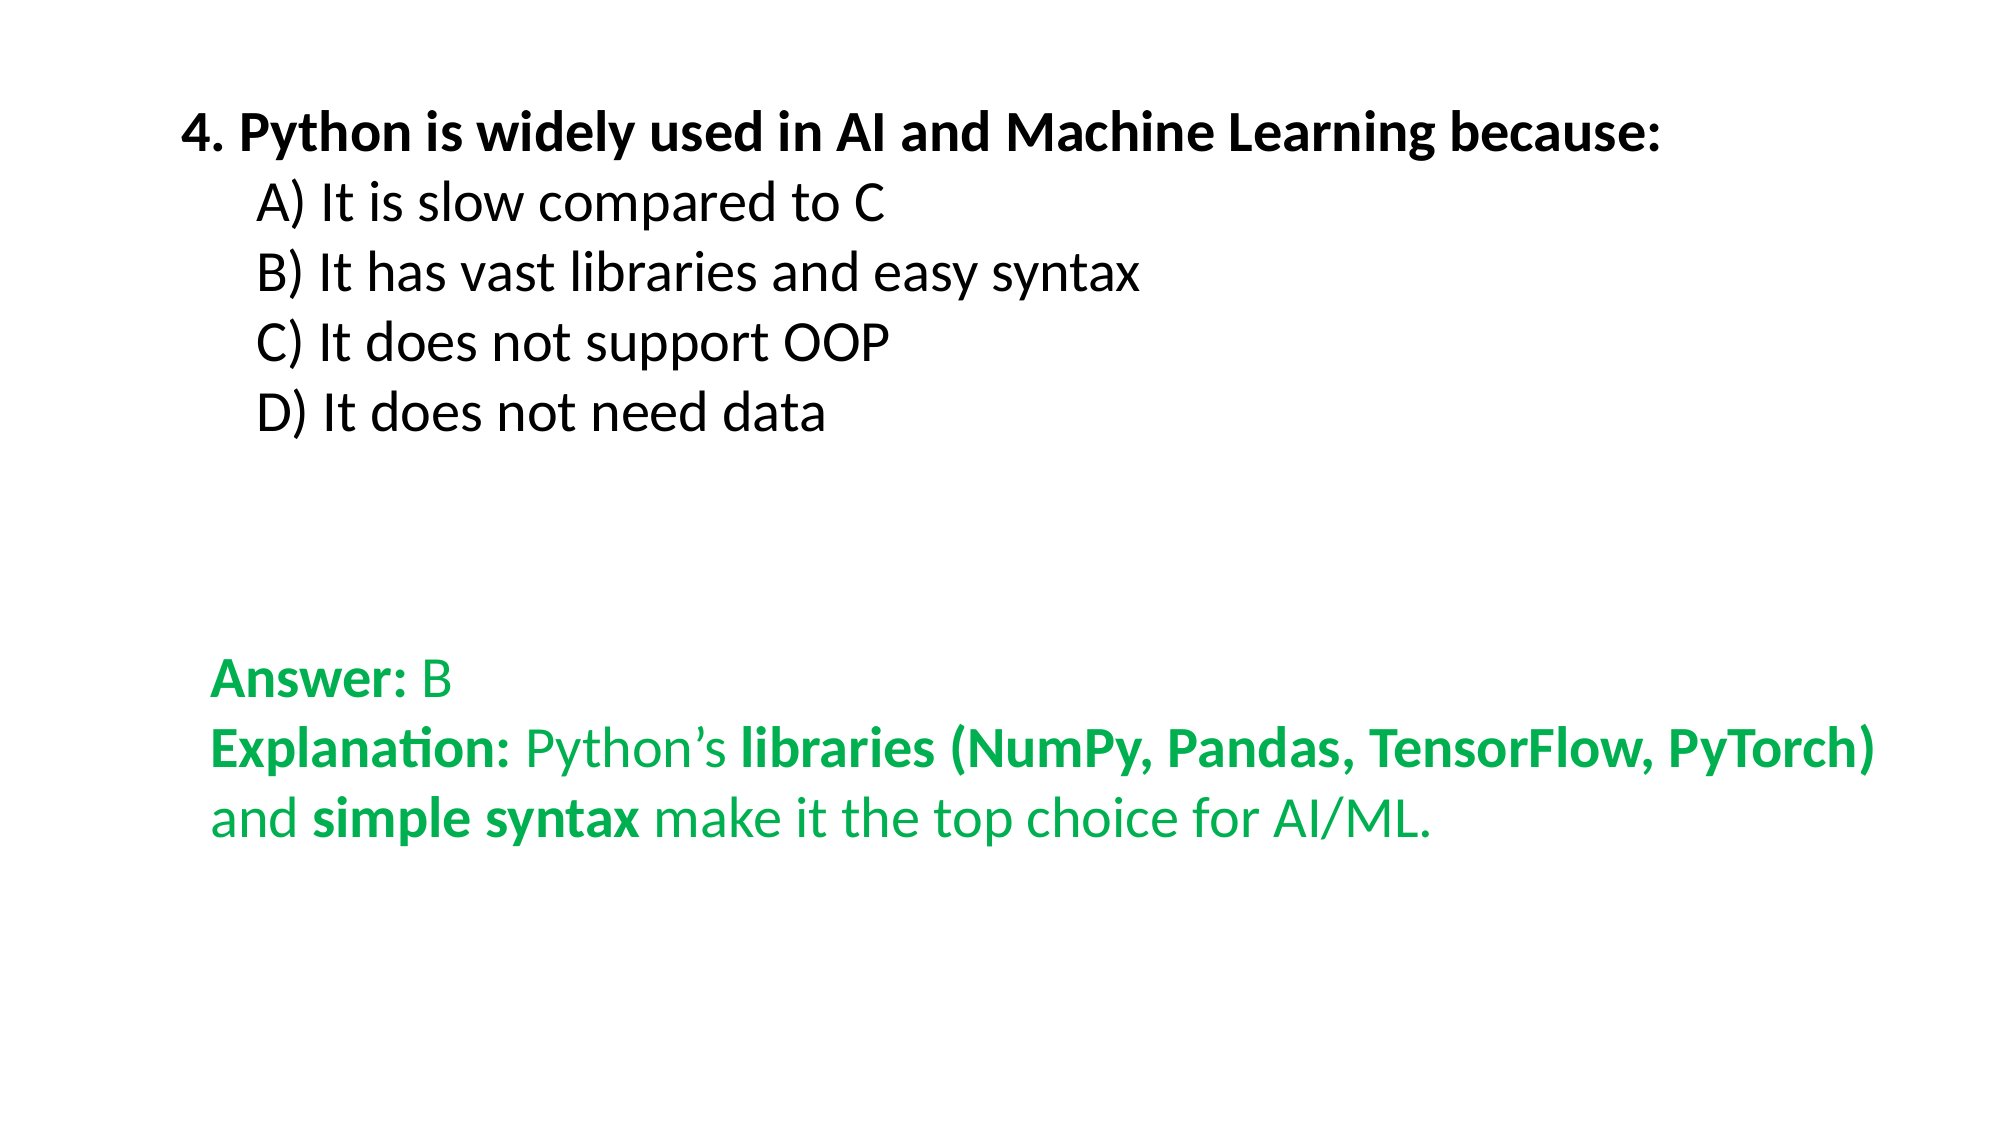

4. Python is widely used in AI and Machine Learning because:
A) It is slow compared to C
B) It has vast libraries and easy syntax
C) It does not support OOP
D) It does not need data
Answer: B
Explanation: Python’s libraries (NumPy, Pandas, TensorFlow, PyTorch) and simple syntax make it the top choice for AI/ML.